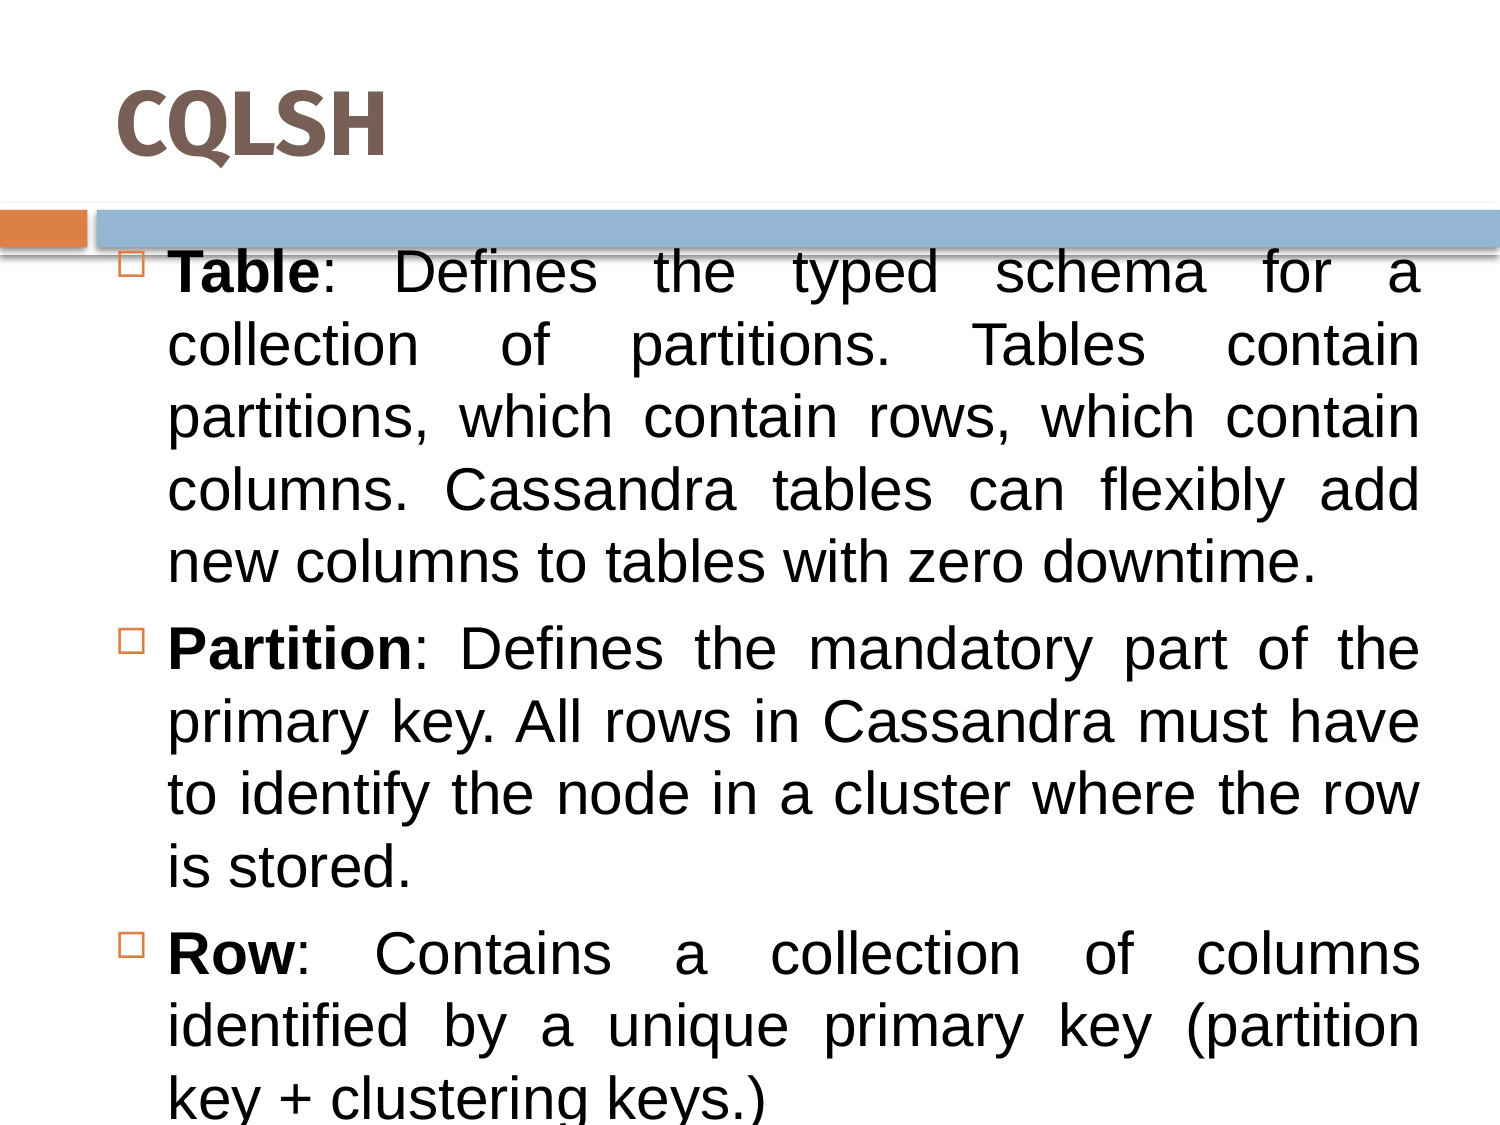

# CQLSH
Table: Defines the typed schema for a collection of partitions. Tables contain partitions, which contain rows, which contain columns. Cassandra tables can flexibly add new columns to tables with zero downtime.
Partition: Defines the mandatory part of the primary key. All rows in Cassandra must have to identify the node in a cluster where the row is stored.
Row: Contains a collection of columns identified by a unique primary key (partition key + clustering keys.)